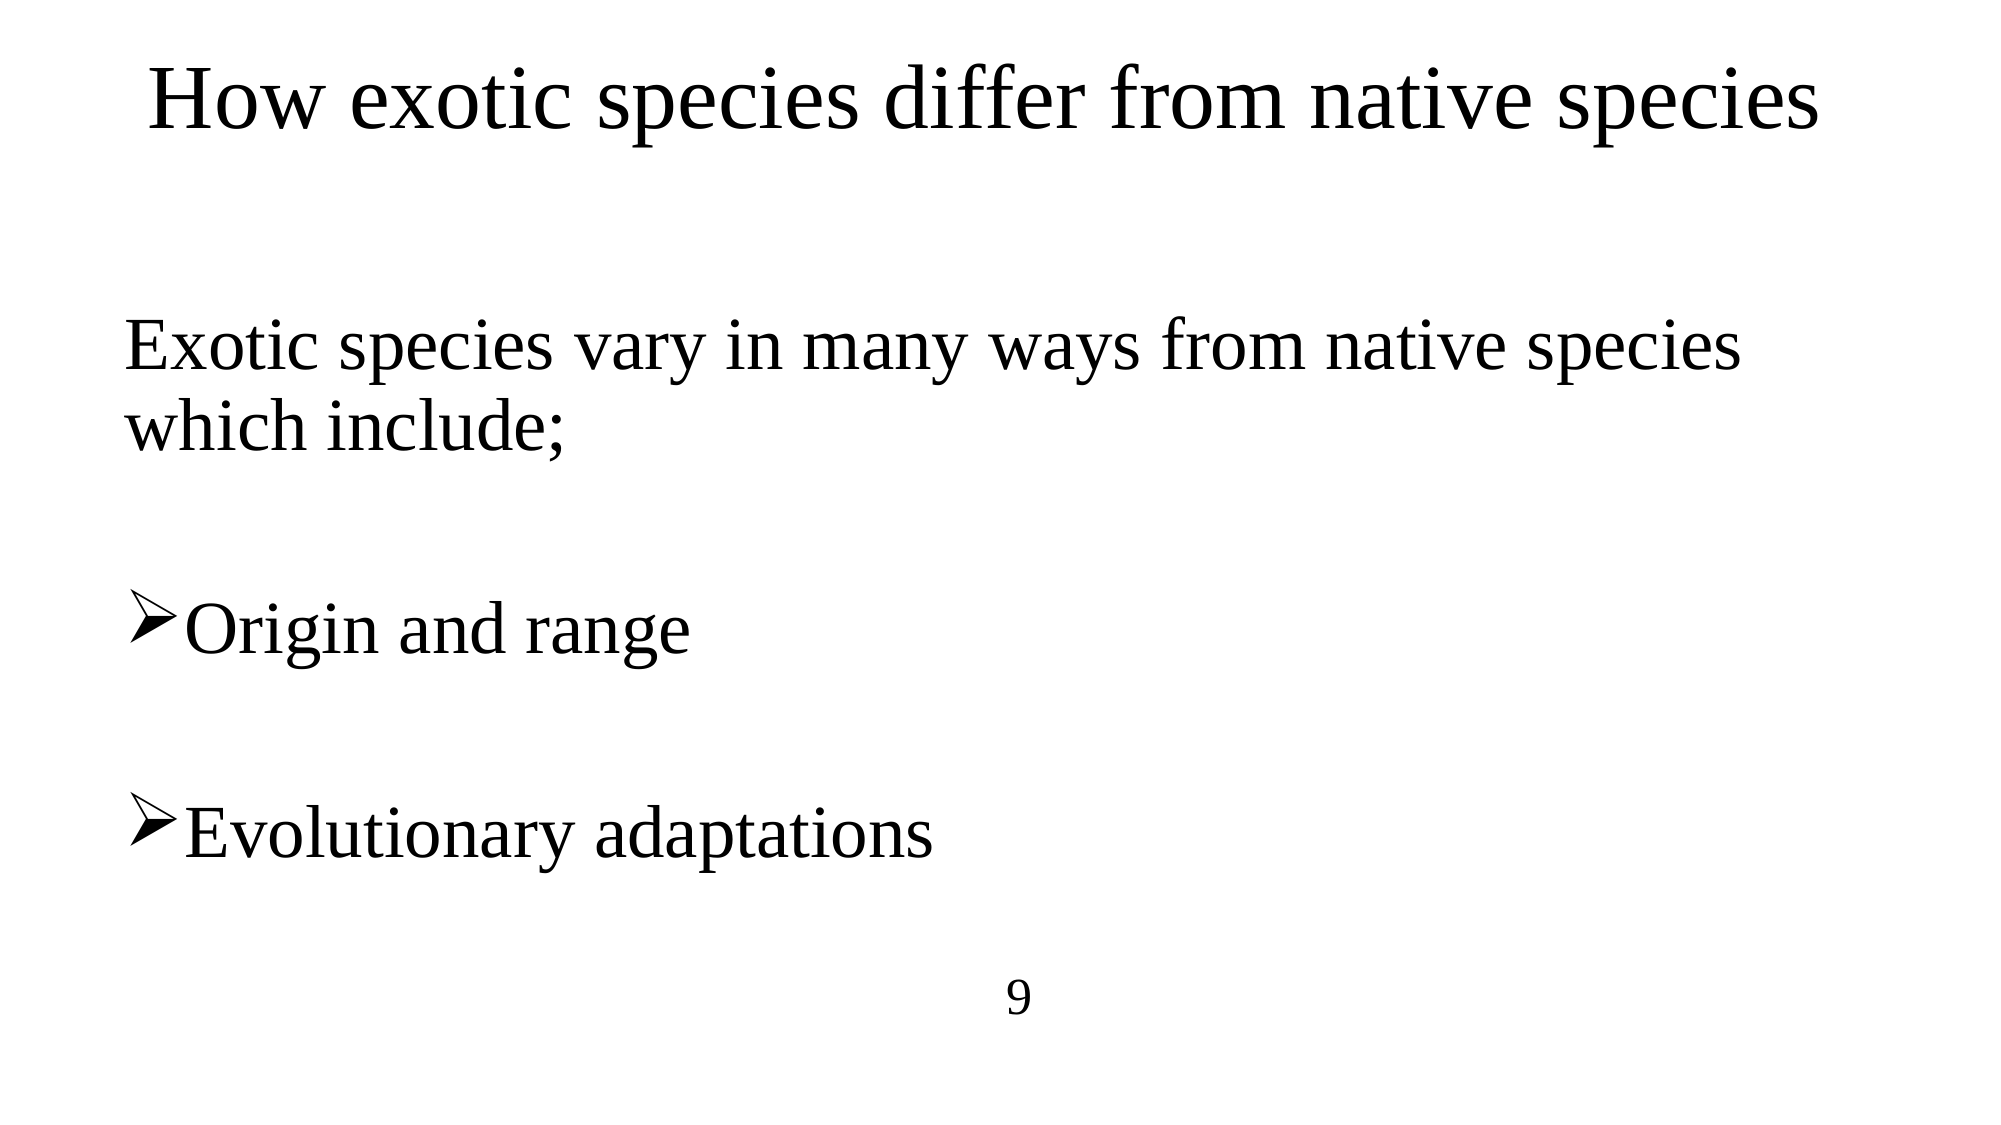

# How exotic species differ from native species

Exotic species vary in many ways from native species which include;

Origin and range

Evolutionary adaptations

9